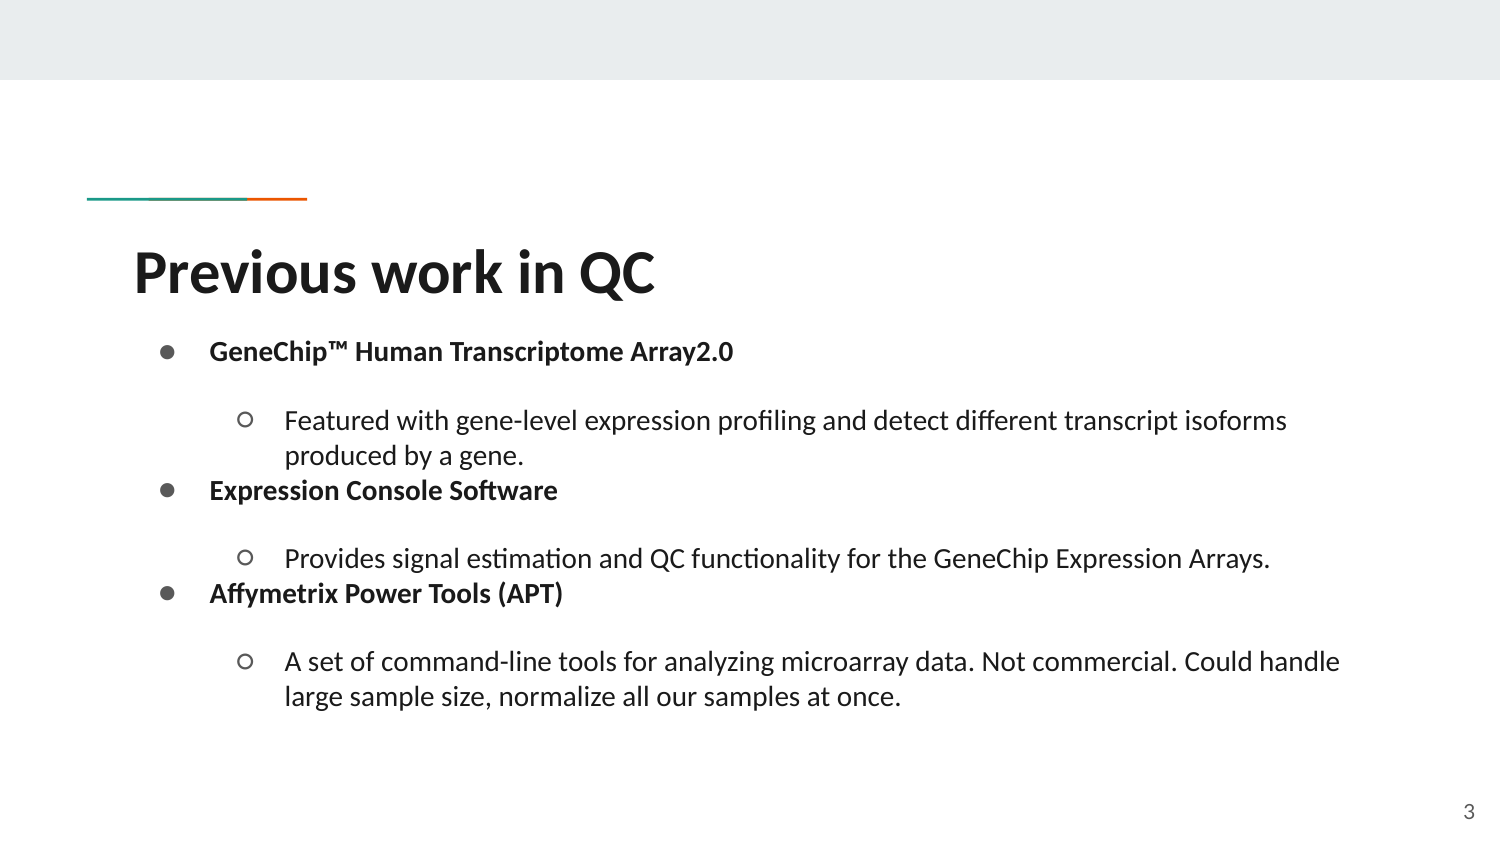

# Previous work in QC
GeneChip™ Human Transcriptome Array2.0
Featured with gene-level expression profiling and detect different transcript isoforms produced by a gene.
Expression Console Software
Provides signal estimation and QC functionality for the GeneChip Expression Arrays.
Affymetrix Power Tools (APT)
A set of command-line tools for analyzing microarray data. Not commercial. Could handle large sample size, normalize all our samples at once.
3